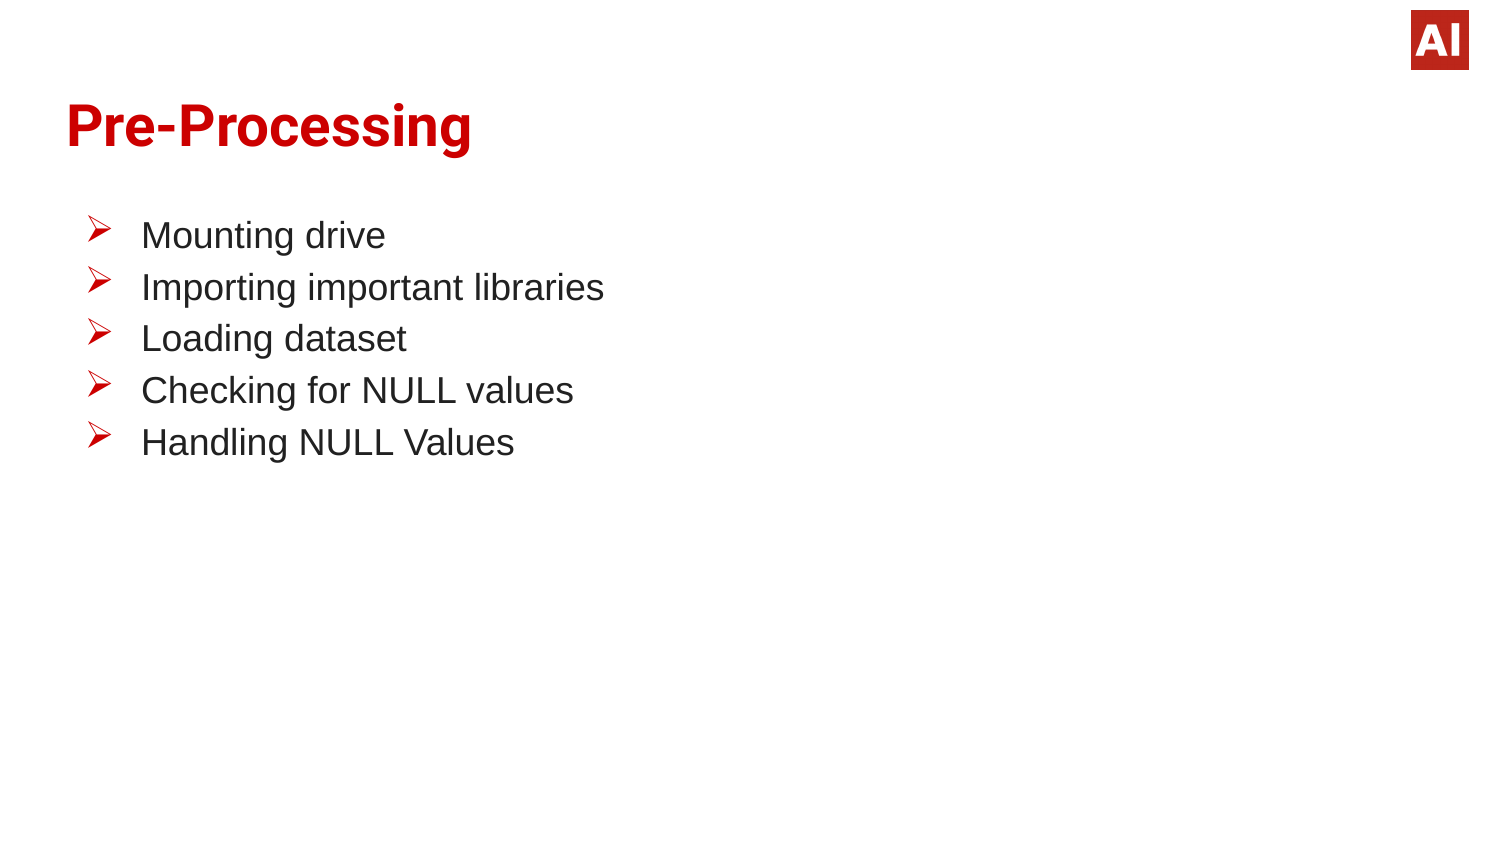

# Pre-Processing
Mounting drive
Importing important libraries
Loading dataset
Checking for NULL values
Handling NULL Values